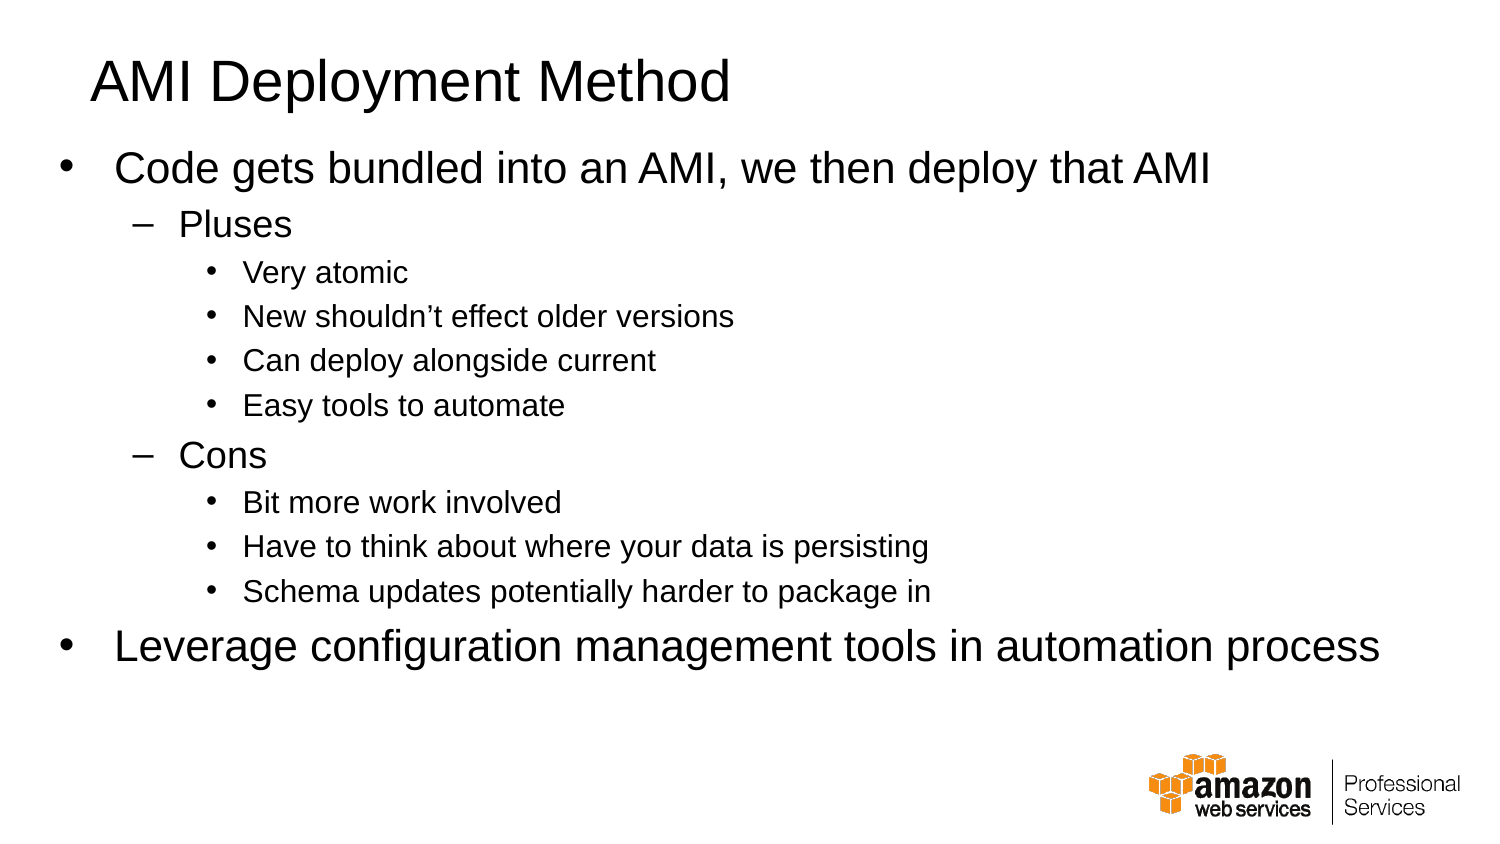

# AMI Deployment Method
Code gets bundled into an AMI, we then deploy that AMI
Pluses
Very atomic
New shouldn’t effect older versions
Can deploy alongside current
Easy tools to automate
Cons
Bit more work involved
Have to think about where your data is persisting
Schema updates potentially harder to package in
Leverage configuration management tools in automation process